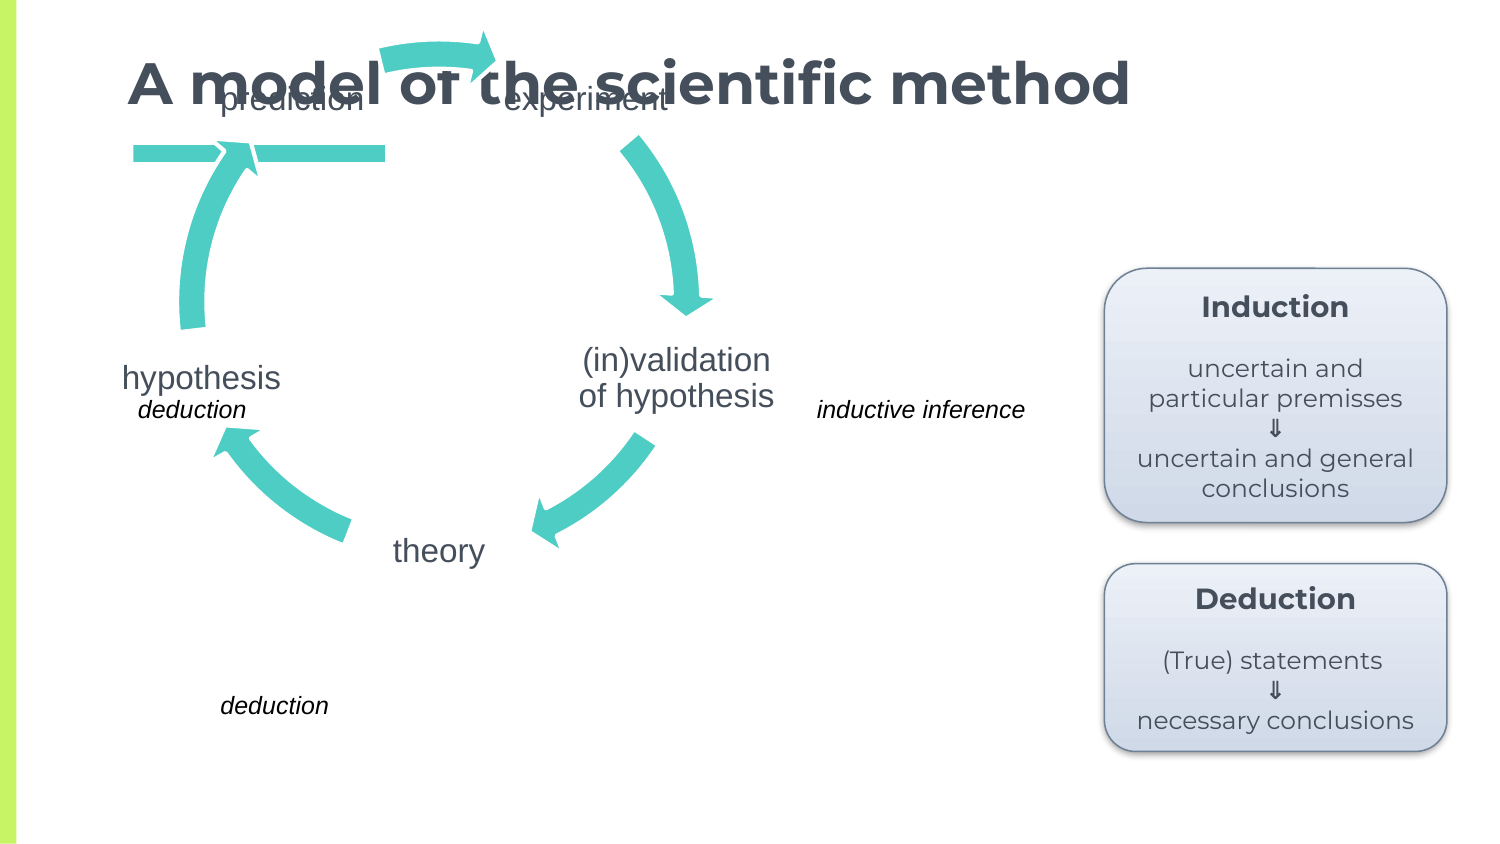

# A model of the scientific method
experiment
(in)validation
of hypothesis
theory
hypothesis
prediction
Induction

uncertain and particular premisses
⇓
uncertain and general conclusions
deduction
inductive inference
Deduction

(True) statements
⇓
necessary conclusions
deduction
4